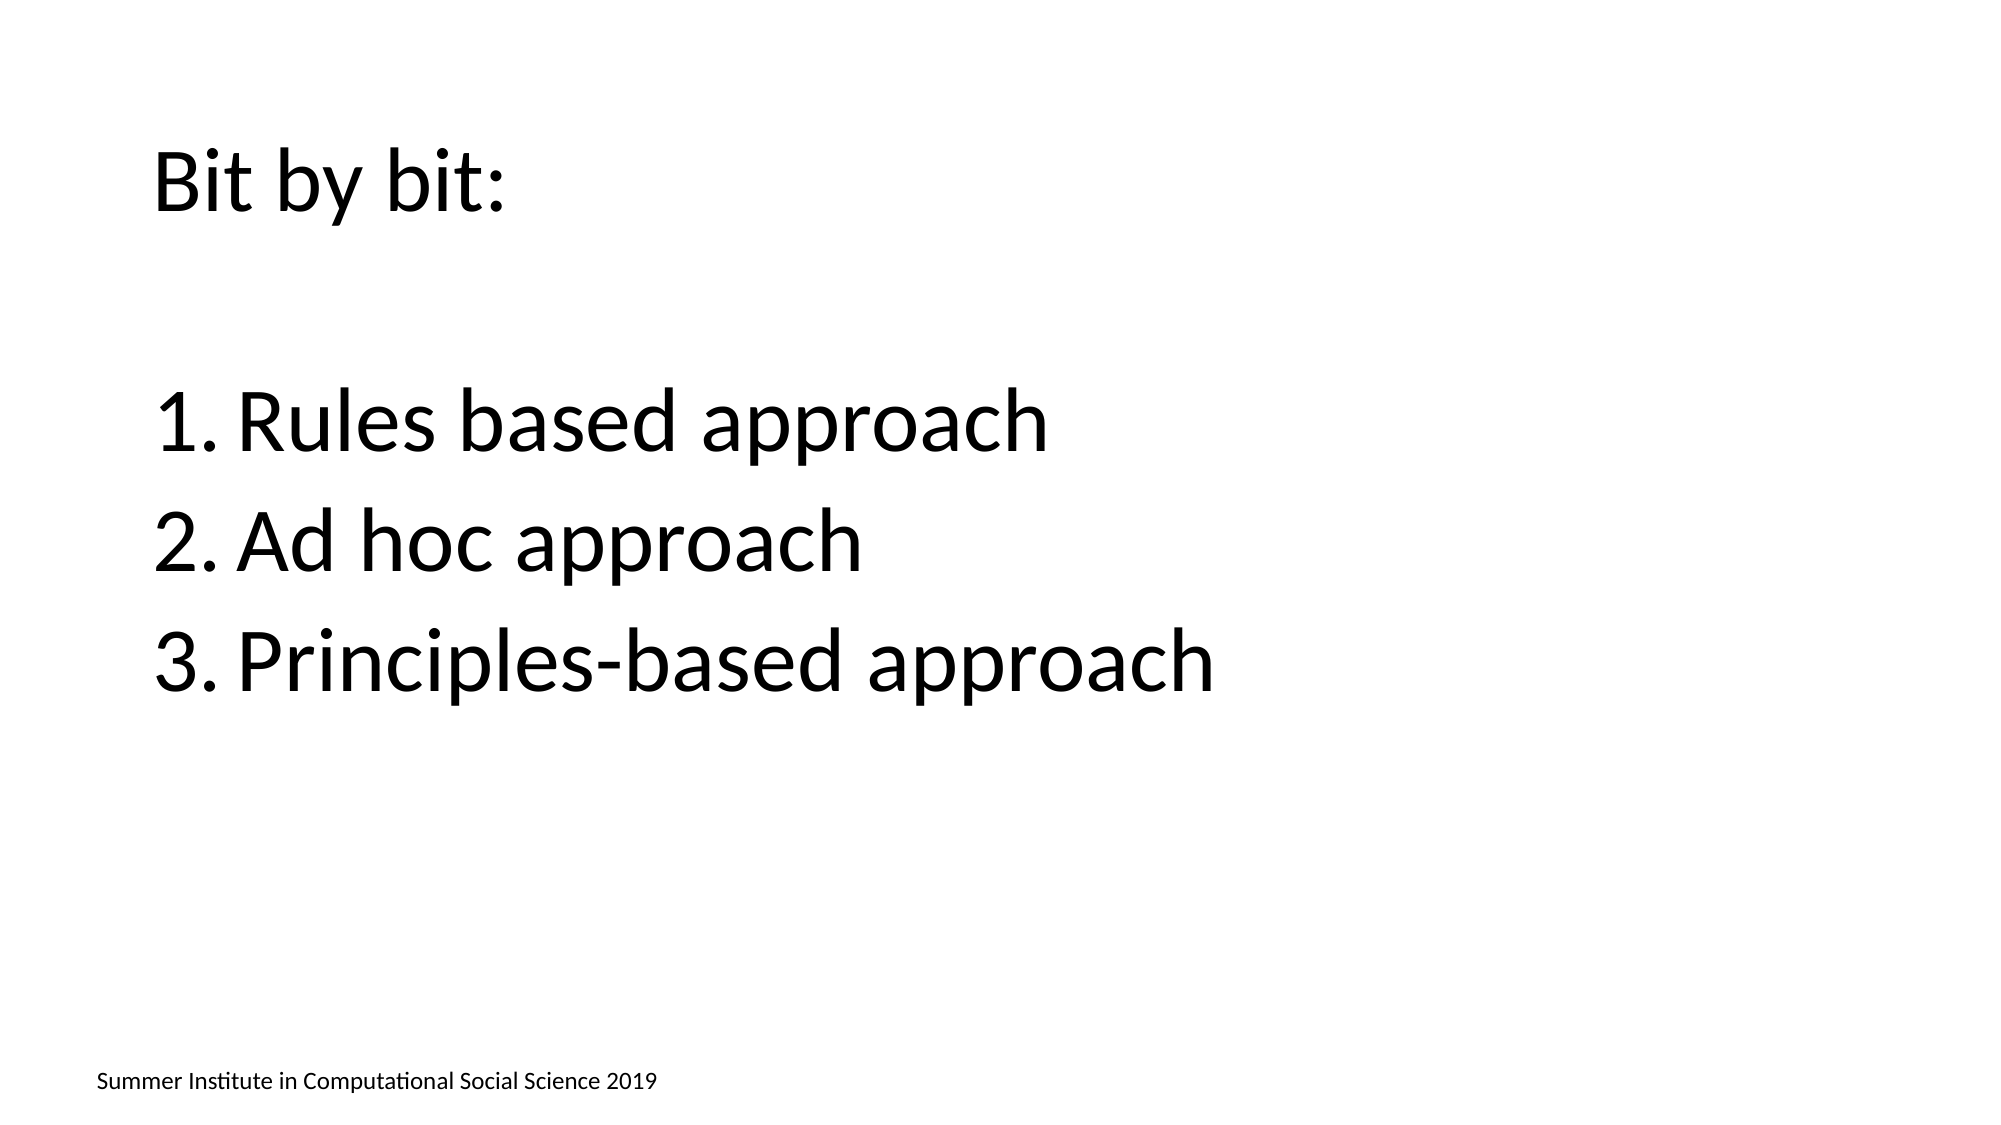

Bit by bit:

Rules based approach
Ad hoc approach
Principles-based approach